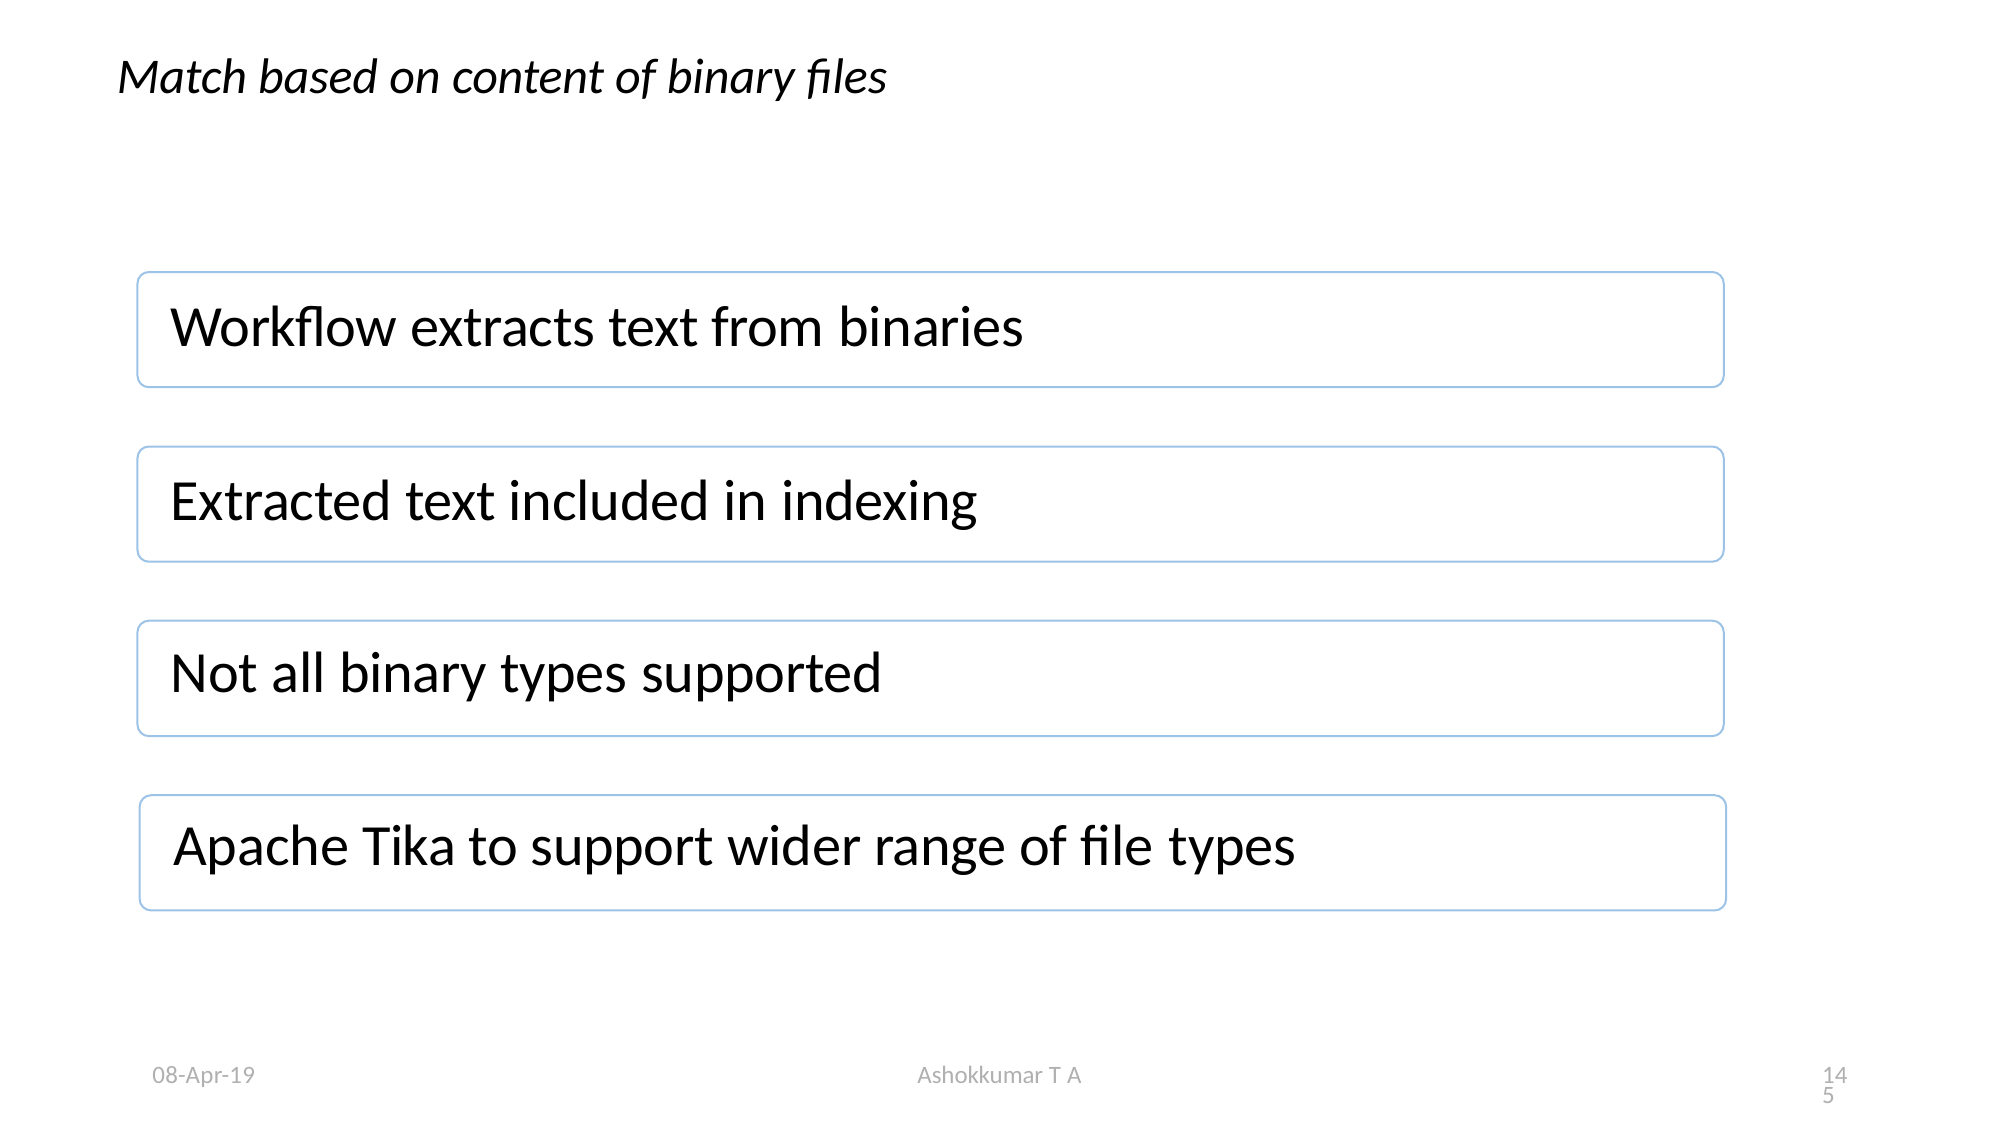

Match based on content of binary files

# Workflow extracts text from binaries

Extracted text included in indexing

Not all binary types supported

Apache Tika to support wider range of file types

08-Apr-19
Ashokkumar T A
145